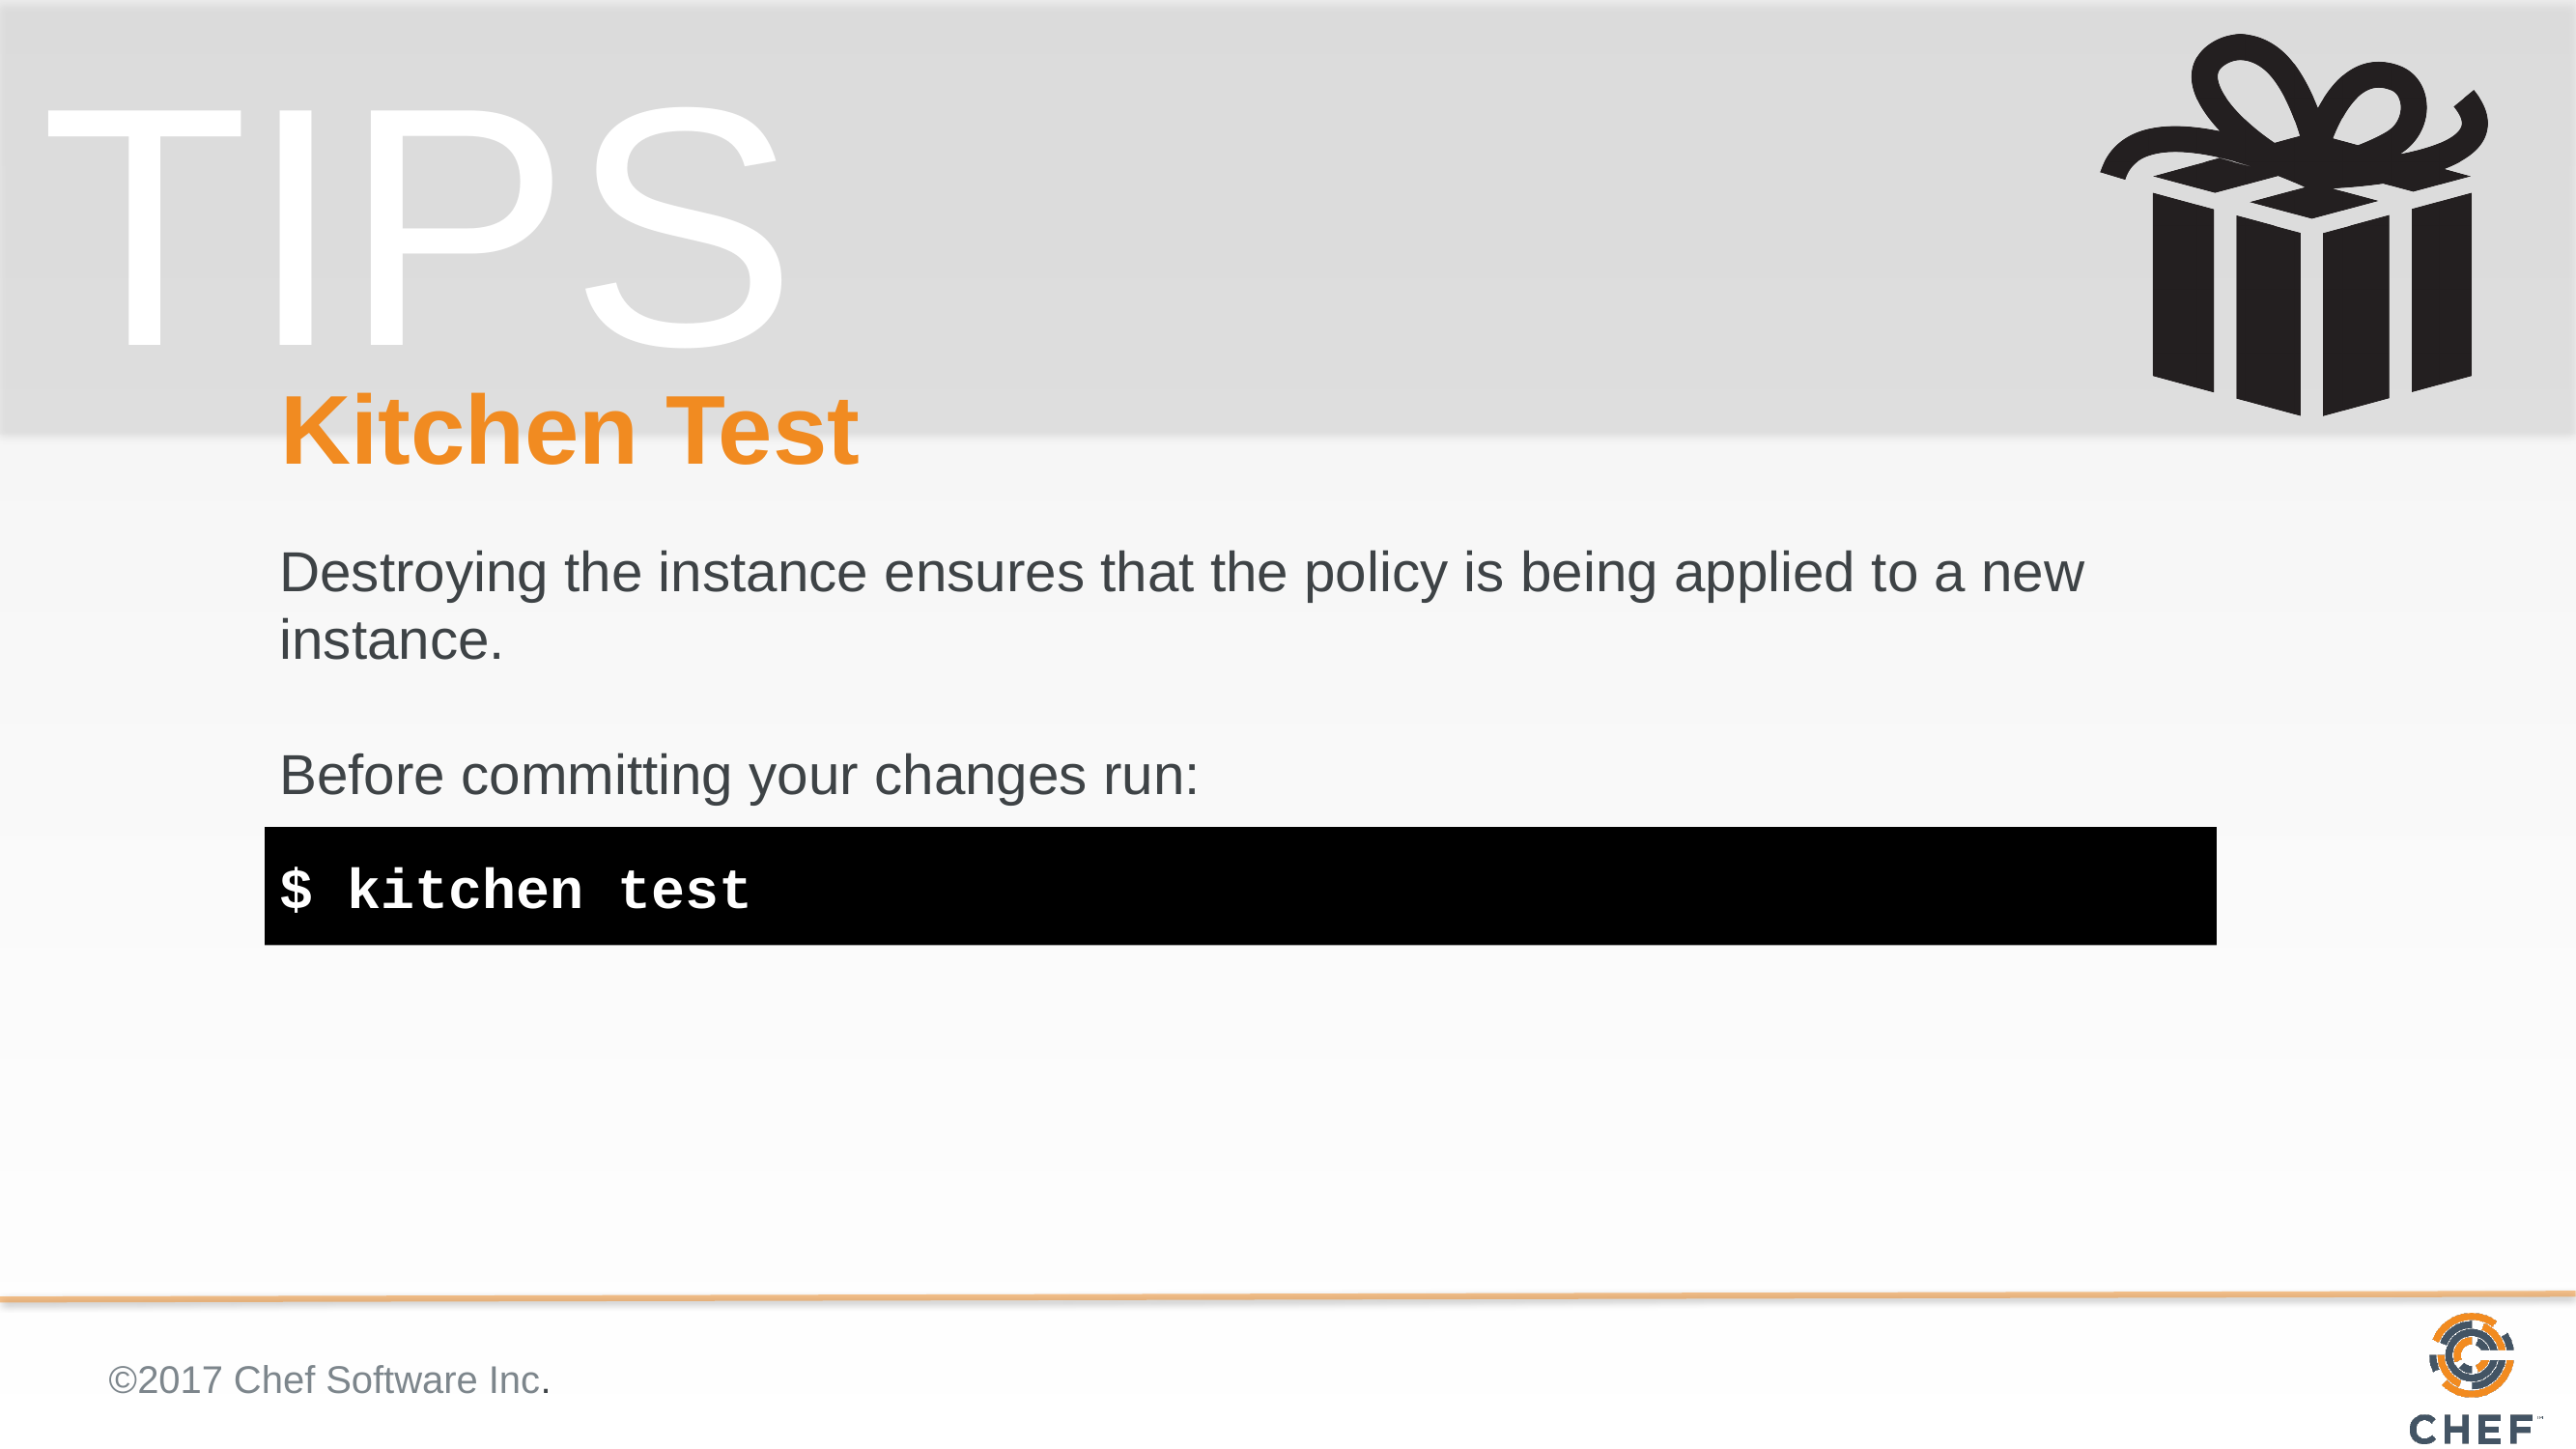

# Kitchen Test
Destroying the instance ensures that the policy is being applied to a new instance.

Before committing your changes run:
$ kitchen test